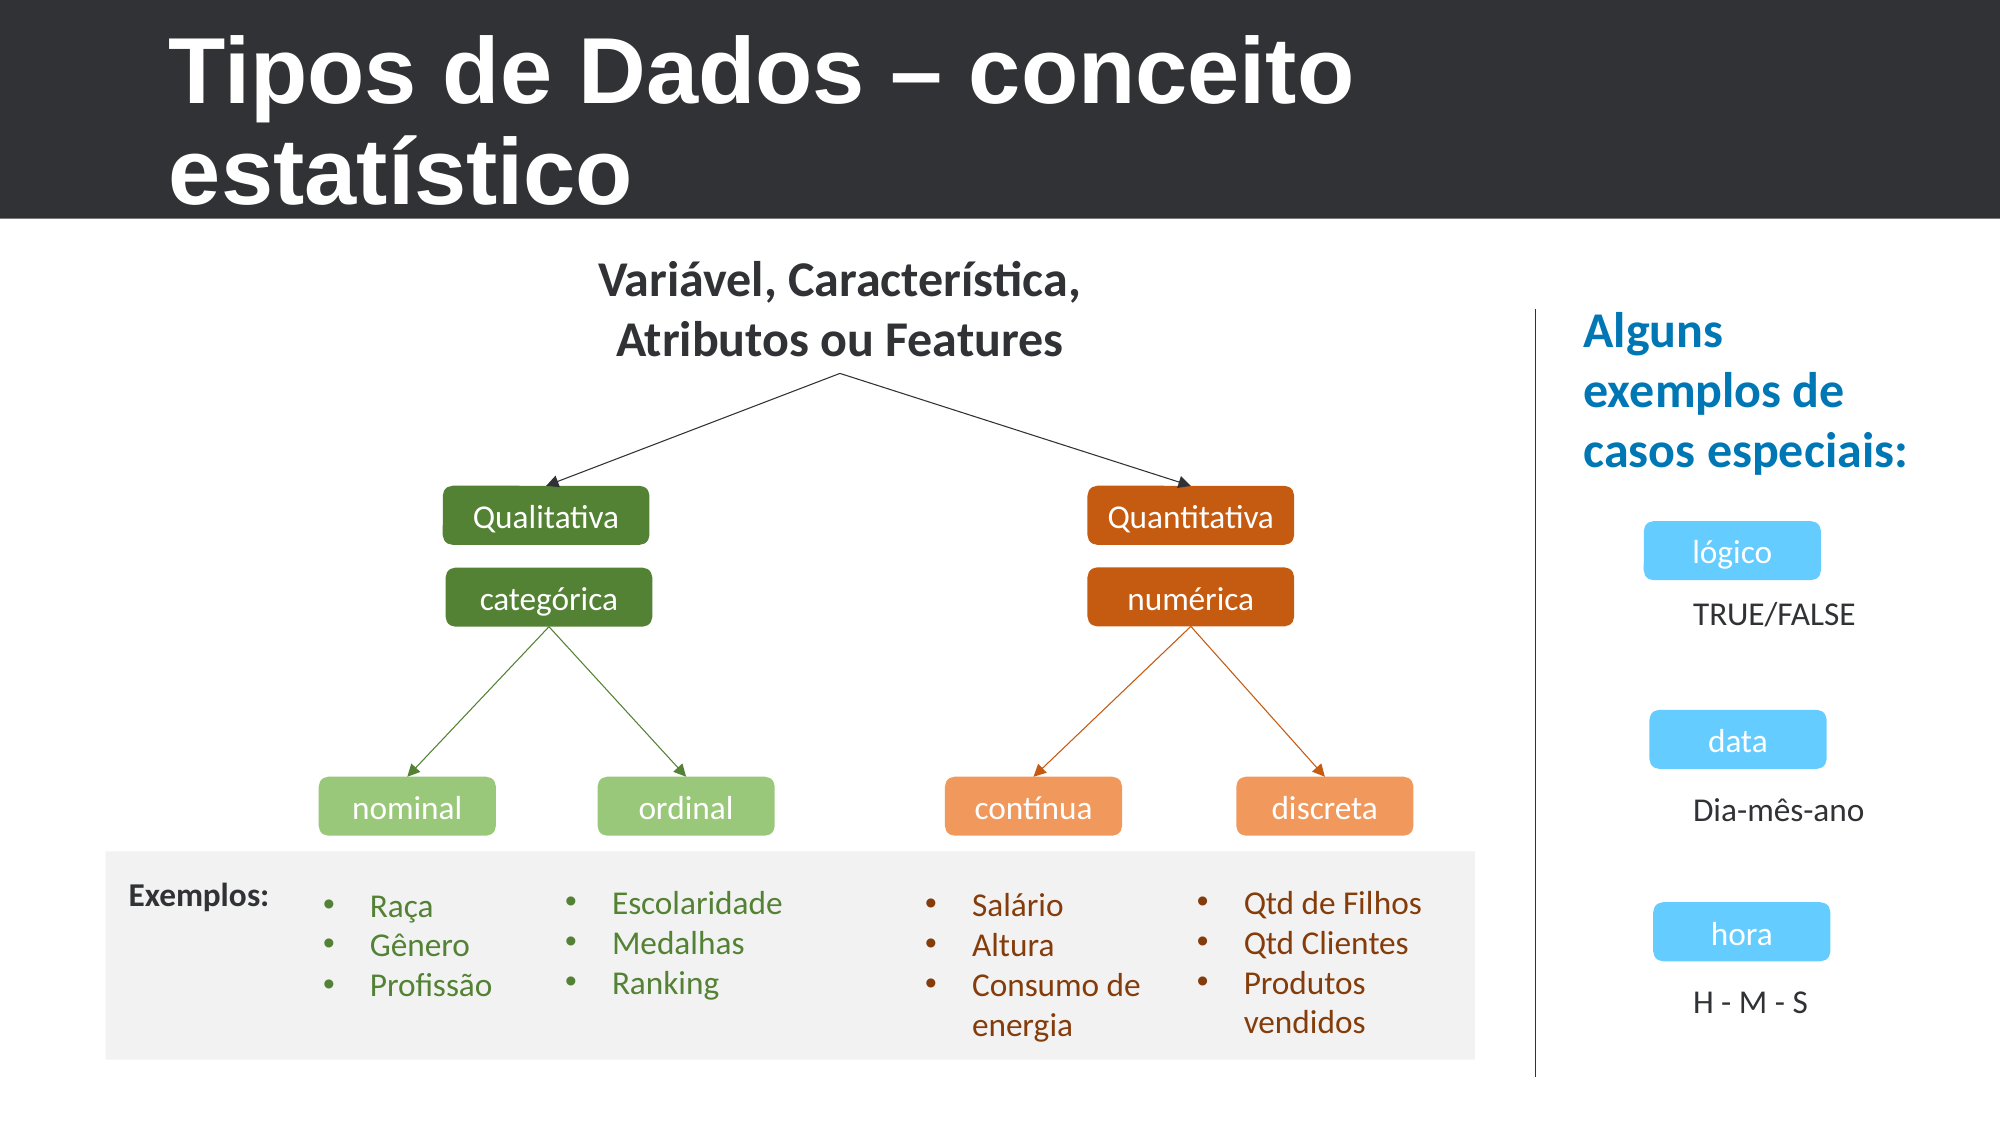

# Tipos de Dados – conceito estatístico
Variável, Característica, Atributos ou Features
Alguns exemplos de casos especiais:
Qualitativa
Quantitativa
lógico
numérica
categórica
TRUE/FALSE
data
nominal
ordinal
contínua
discreta
Dia-mês-ano

Exemplos:
Escolaridade
Medalhas
Ranking
Qtd de Filhos
Qtd Clientes
Produtos vendidos
Salário
Altura
Consumo de energia
Raça
Gênero
Profissão
hora
H - M - S